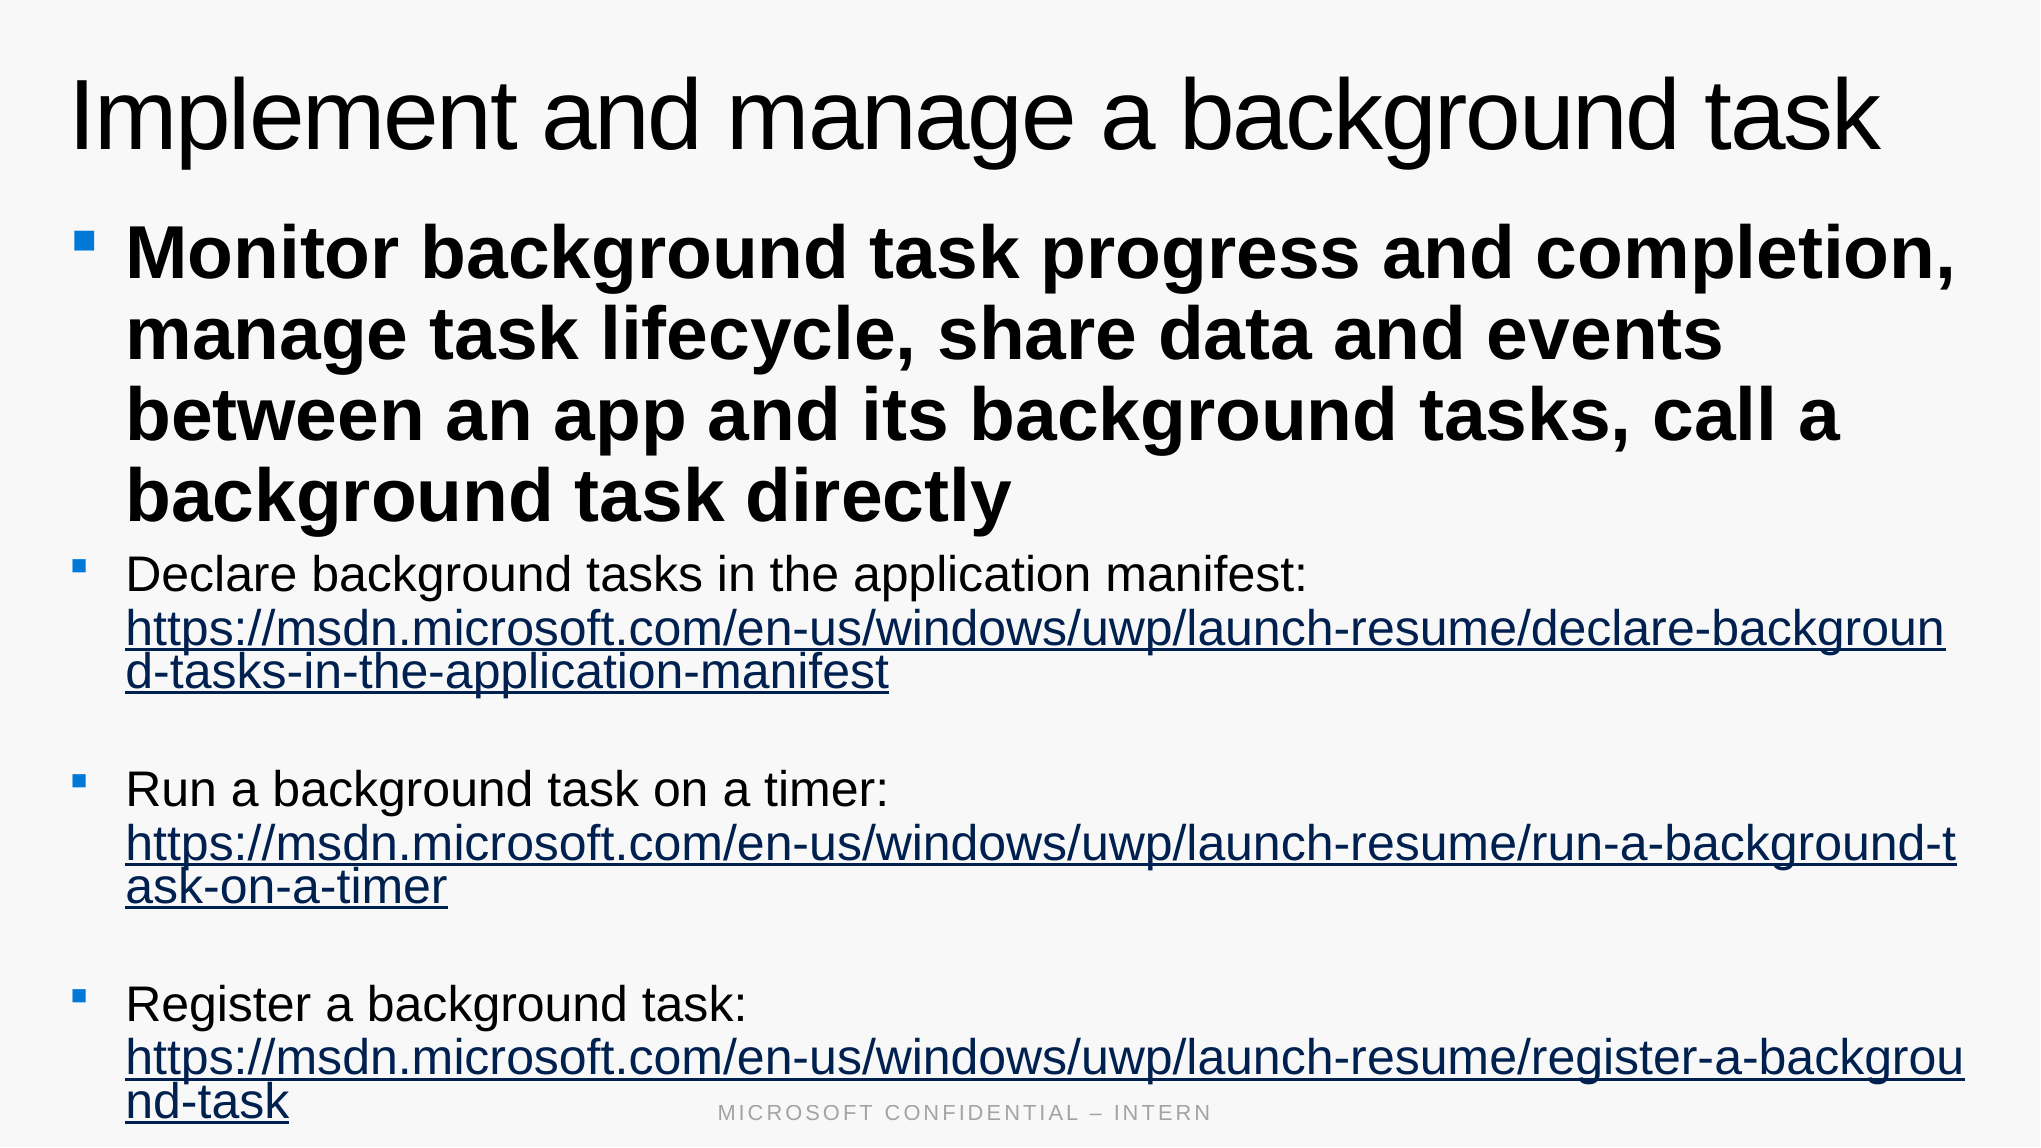

# Implement and manage a background task
Monitor background task progress and completion, manage task lifecycle, share data and events between an app and its background tasks, call a background task directly
Declare background tasks in the application manifest: https://msdn.microsoft.com/en-us/windows/uwp/launch-resume/declare-background-tasks-in-the-application-manifest
Run a background task on a timer: https://msdn.microsoft.com/en-us/windows/uwp/launch-resume/run-a-background-task-on-a-timer
Register a background task: https://msdn.microsoft.com/en-us/windows/uwp/launch-resume/register-a-background-task
Support your app with background tasks: https://msdn.microsoft.com/en-us/windows/uwp/launch-resume/support-your-app-with-background-tasks
Background task sample: https://github.com/Microsoft/Windows-universal-samples/tree/master/Samples/BackgroundTask